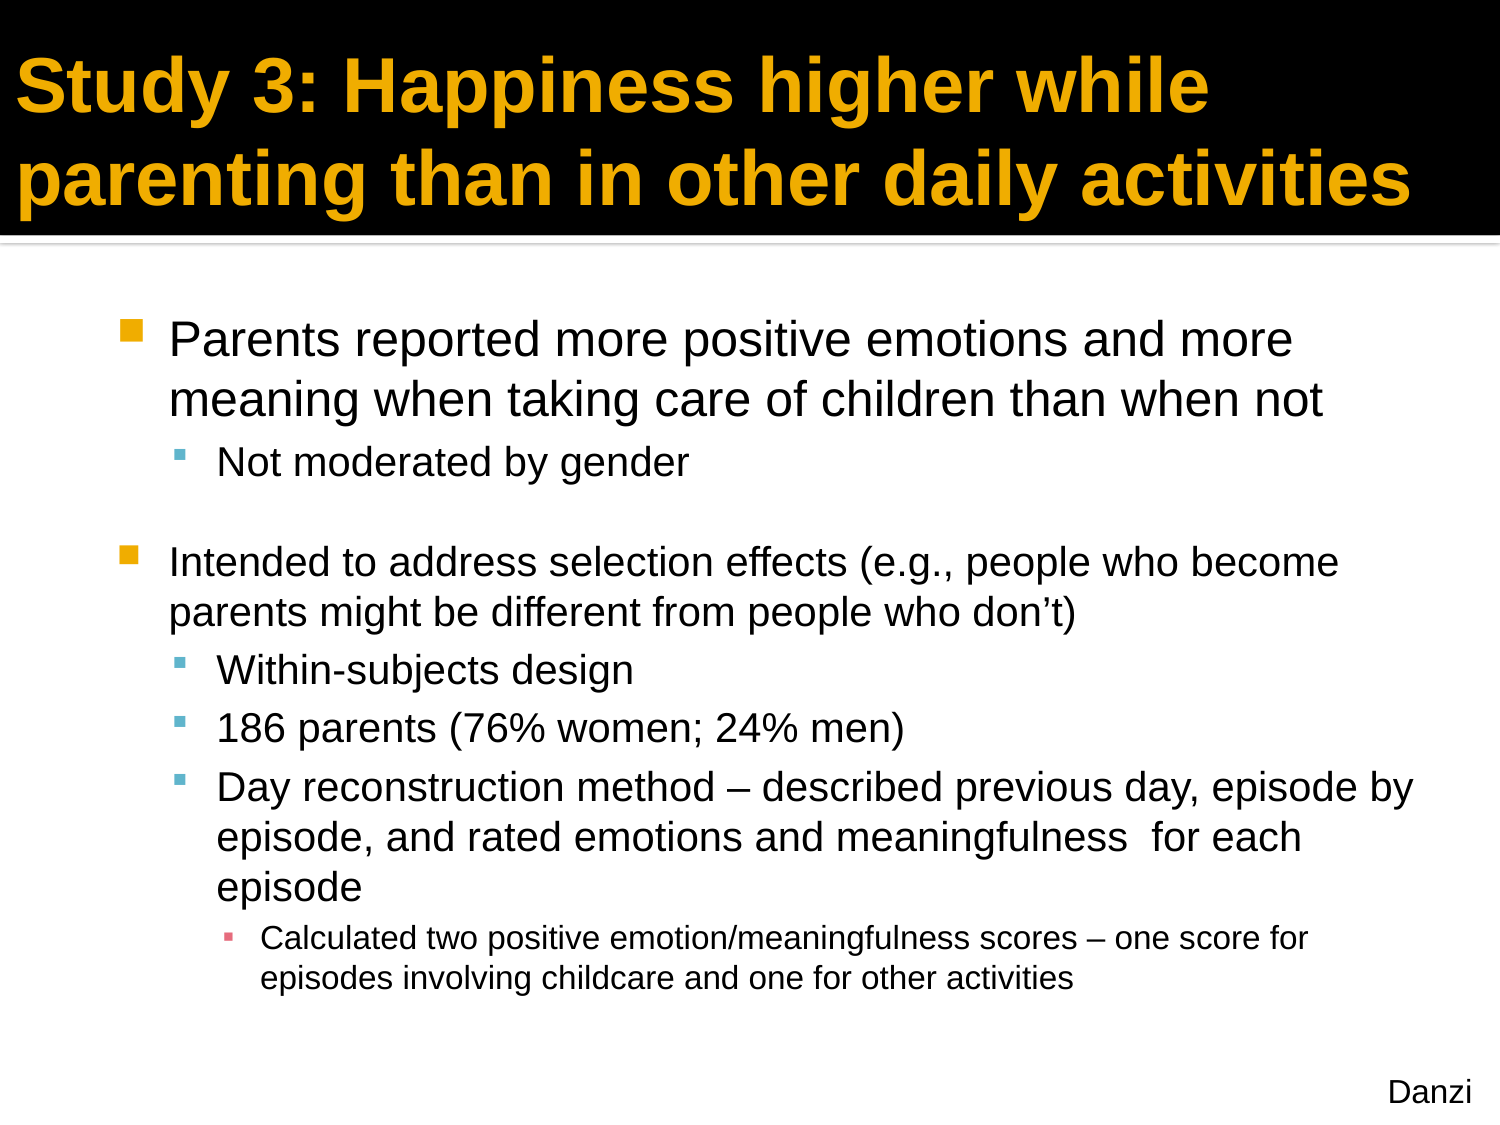

# Study 3: Happiness higher while parenting than in other daily activities
Parents reported more positive emotions and more meaning when taking care of children than when not
Not moderated by gender

Intended to address selection effects (e.g., people who become parents might be different from people who don’t)
Within-subjects design
186 parents (76% women; 24% men)
Day reconstruction method – described previous day, episode by episode, and rated emotions and meaningfulness  for each episode
Calculated two positive emotion/meaningfulness scores – one score for episodes involving childcare and one for other activities
Danzi